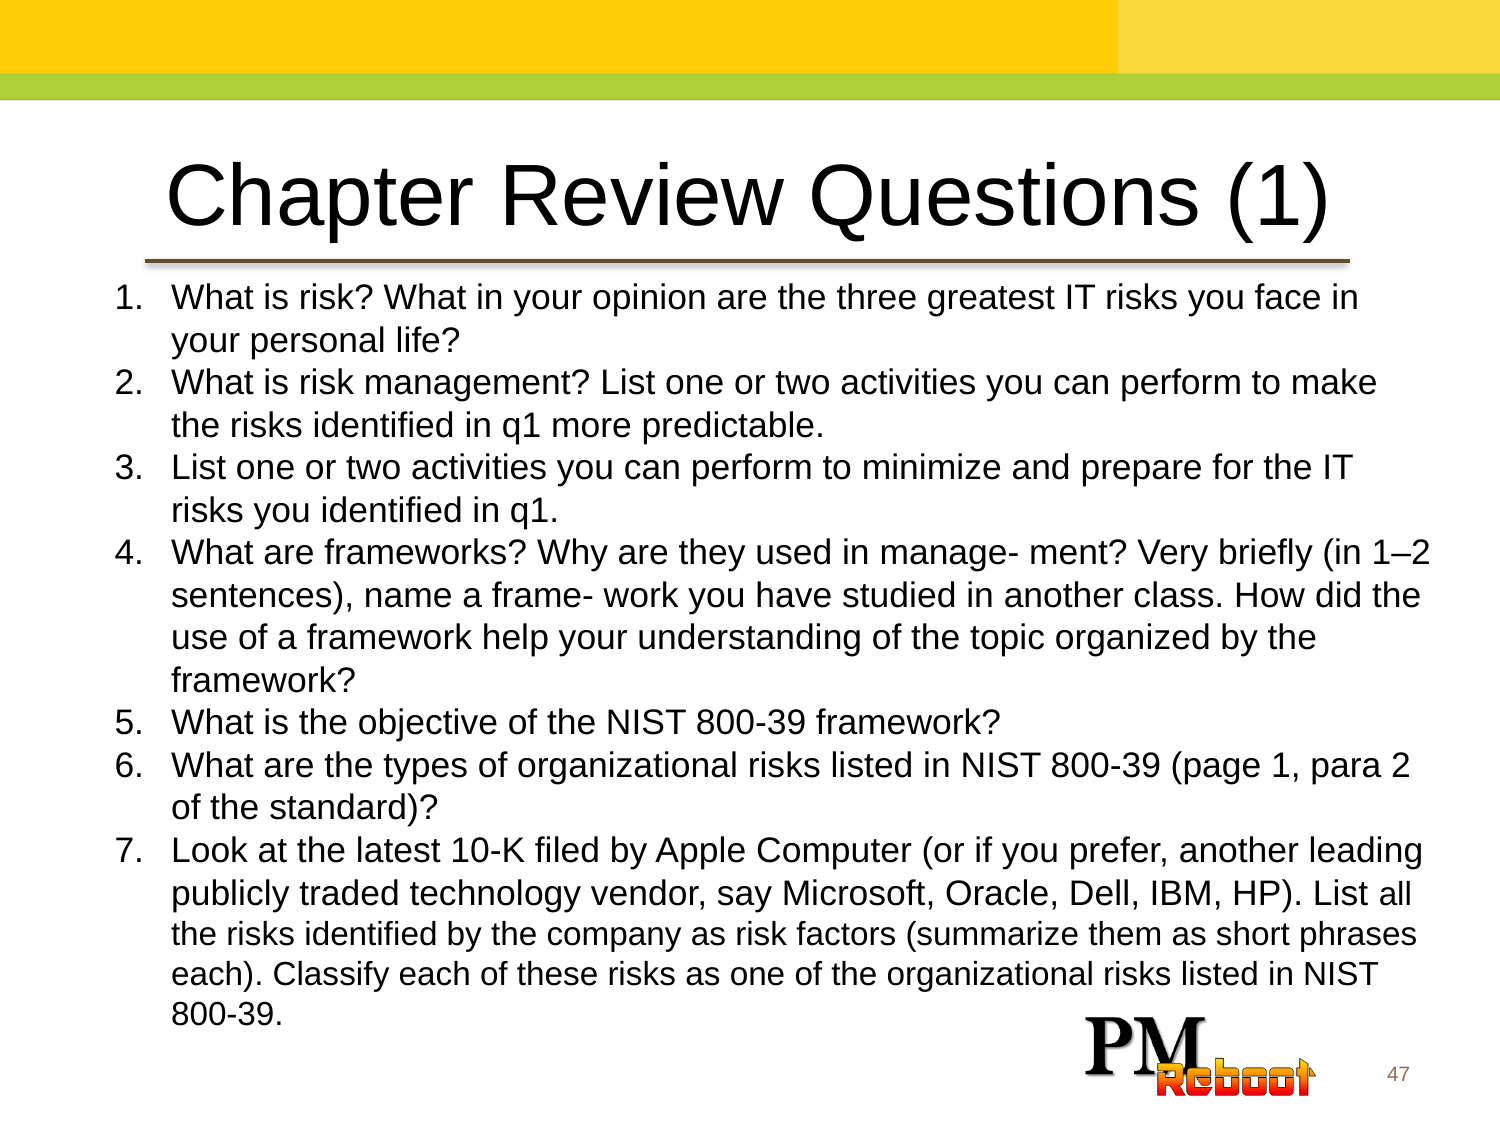

Chapter Review Questions (1)
What is risk? What in your opinion are the three greatest IT risks you face in your personal life?
What is risk management? List one or two activities you can perform to make the risks identified in q1 more predictable.
List one or two activities you can perform to minimize and prepare for the IT risks you identified in q1.
What are frameworks? Why are they used in manage- ment? Very briefly (in 1–2 sentences), name a frame- work you have studied in another class. How did the use of a framework help your understanding of the topic organized by the framework?
What is the objective of the NIST 800-39 framework?
What are the types of organizational risks listed in NIST 800-39 (page 1, para 2 of the standard)?
Look at the latest 10-K filed by Apple Computer (or if you prefer, another leading publicly traded technology vendor, say Microsoft, Oracle, Dell, IBM, HP). List all the risks identified by the company as risk factors (summarize them as short phrases each). Classify each of these risks as one of the organizational risks listed in NIST 800-39.
47